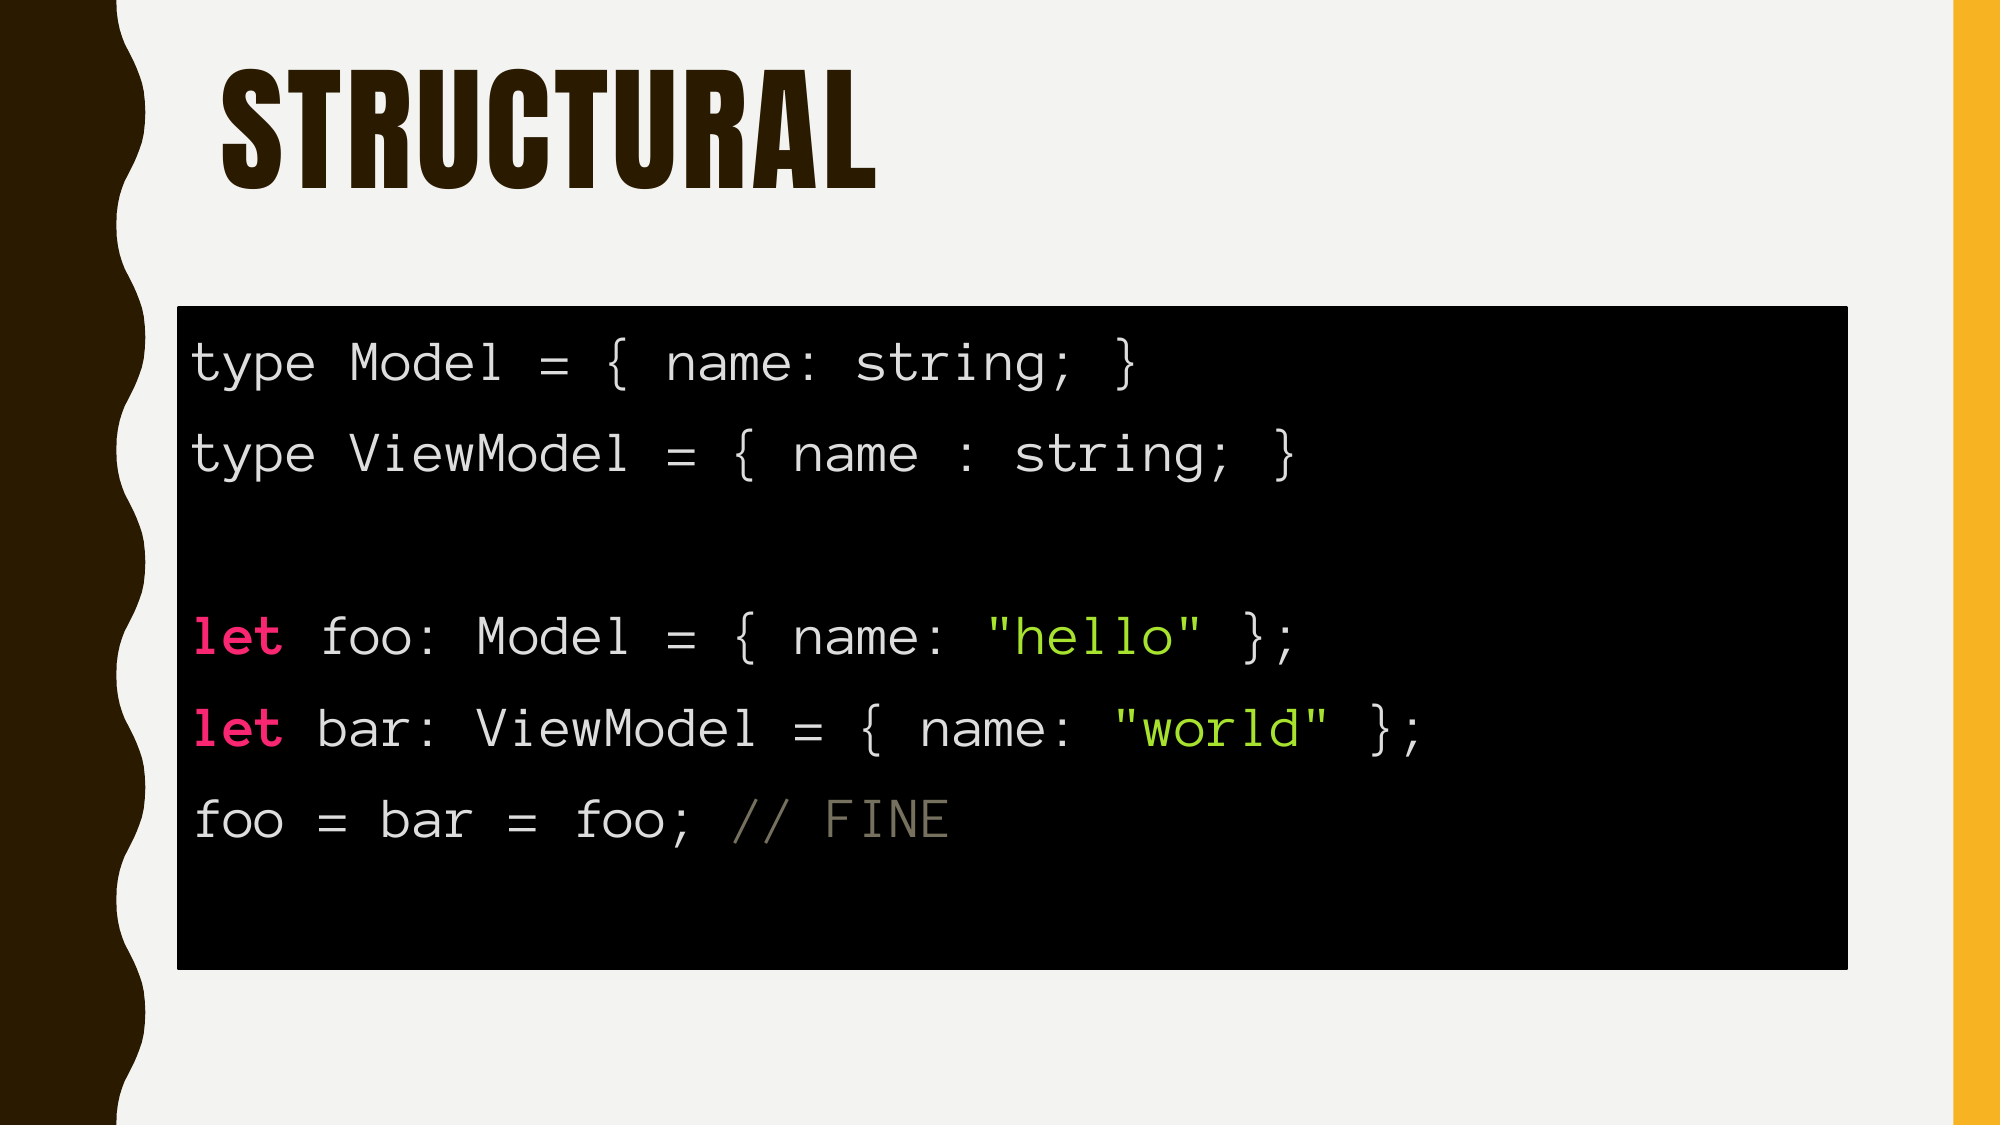

# Structural
type Model = { name: string; }
type ViewModel = { name : string; }

let foo: Model = { name: "hello" };
let bar: ViewModel = { name: "world" };
foo = bar = foo; // FINE